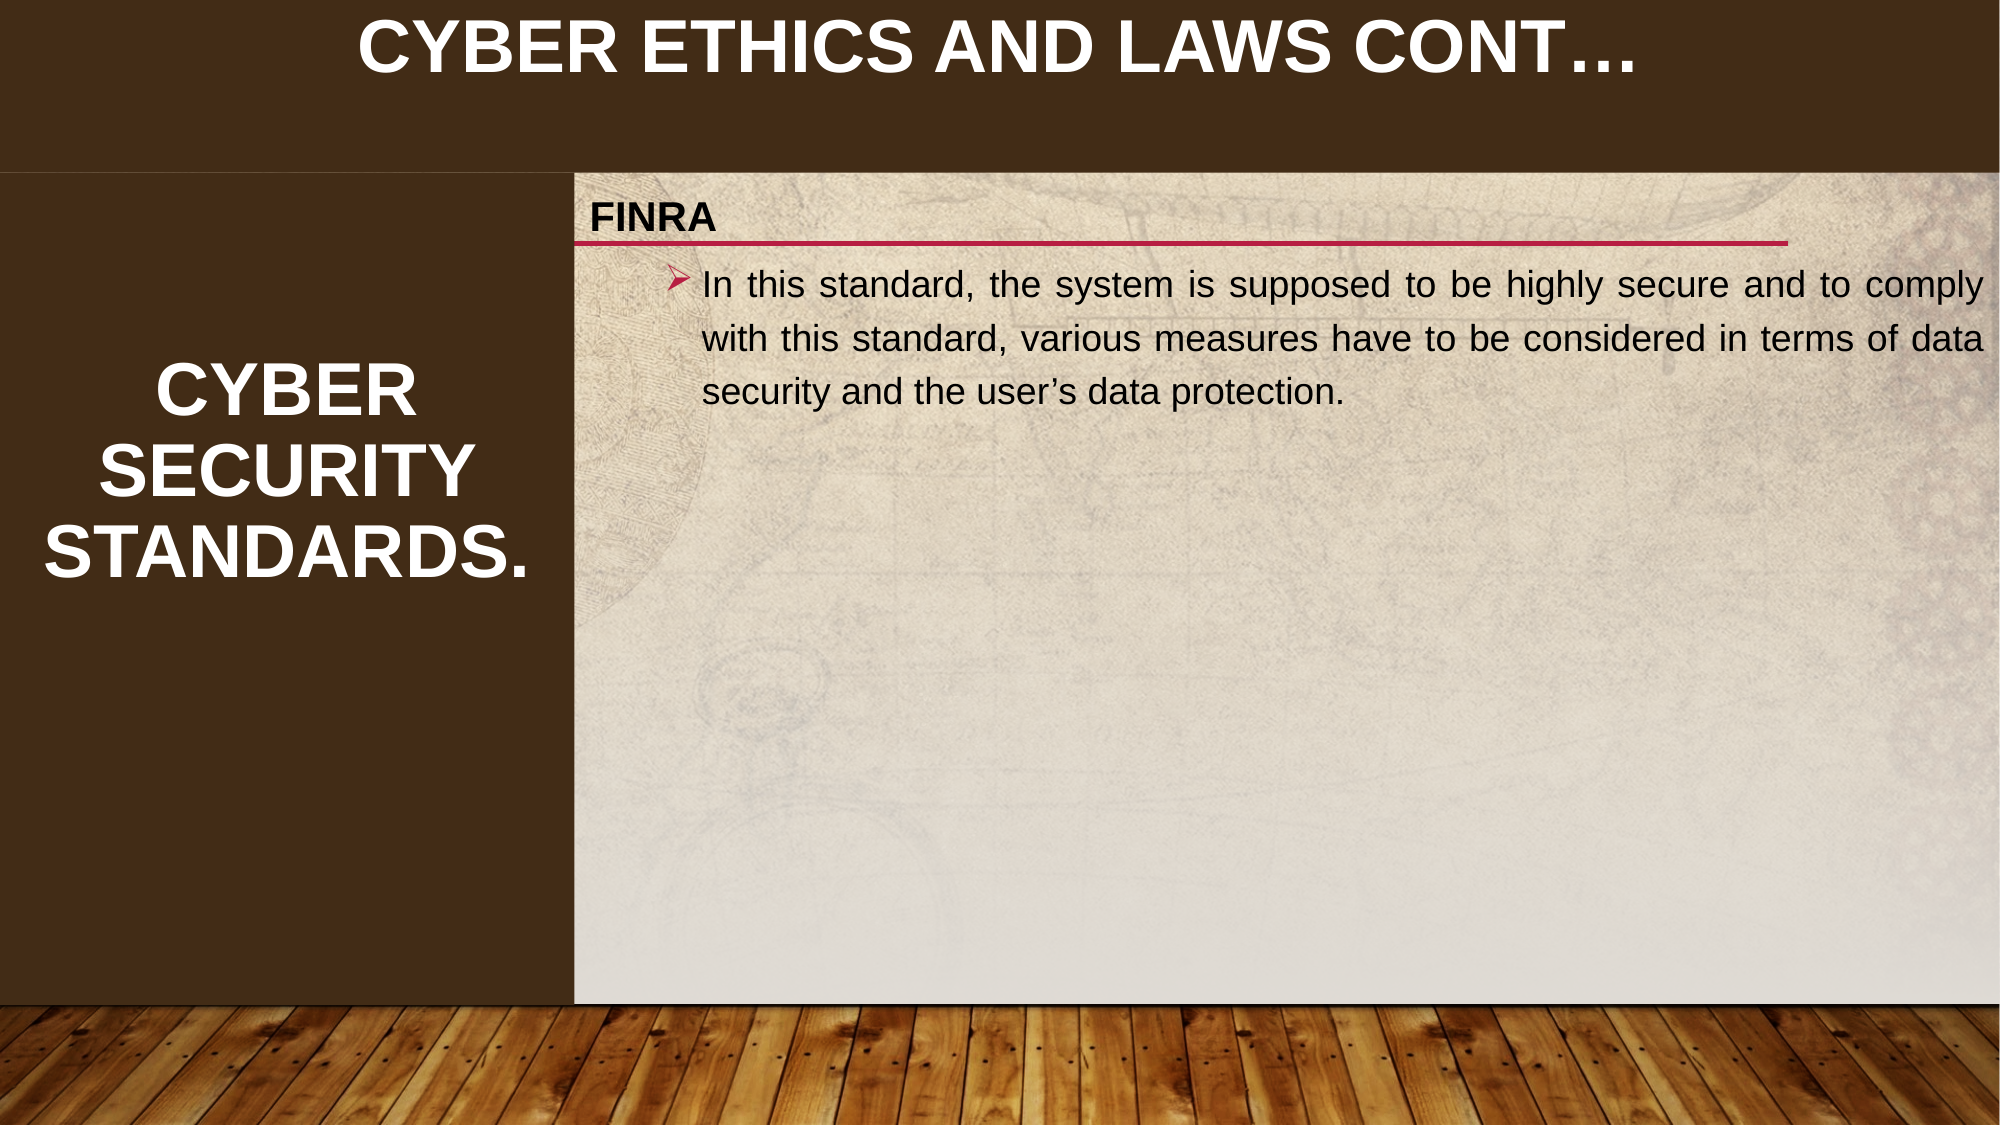

135
# CYBER ETHICS AND LAWS cont…

CYBER SECURITY STANDARDS.
FINRA
In this standard, the system is supposed to be highly secure and to comply with this standard, various measures have to be considered in terms of data security and the user’s data protection.